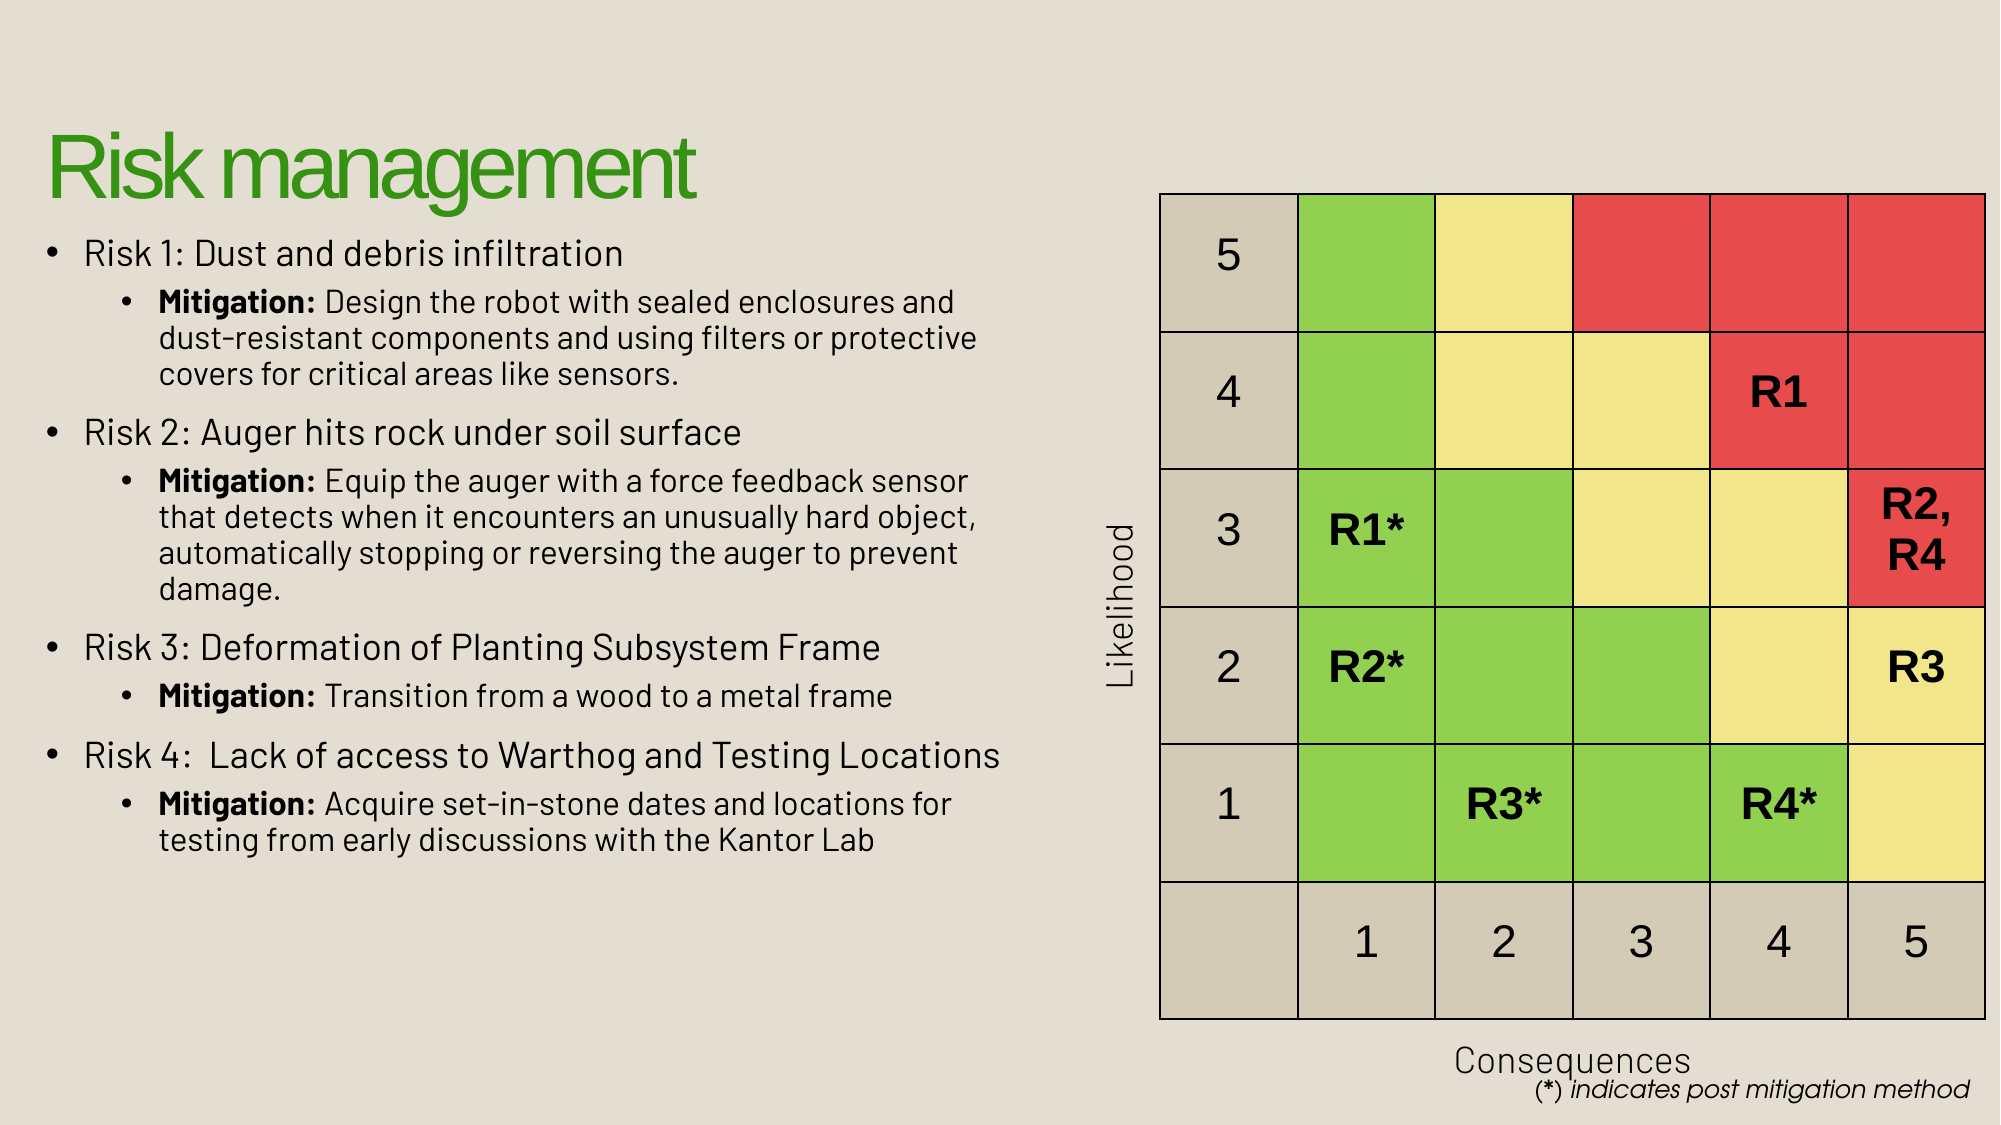

# Risk management
| 5 |  |  |  |  |  |
| --- | --- | --- | --- | --- | --- |
| 4 |  |  |  | R1 |  |
| 3 | R1\* |  |  |  | R2, R4 |
| 2 | R2\* |  |  |  | R3 |
| 1 |  | R3\* |  | R4\* |  |
|  | 1 | 2 | 3 | 4 | 5 |
Risk 1: Dust and debris infiltration
Mitigation: Design the robot with sealed enclosures and dust-resistant components and using filters or protective covers for critical areas like sensors.
Risk 2: Auger hits rock under soil surface
Mitigation: Equip the auger with a force feedback sensor that detects when it encounters an unusually hard object, automatically stopping or reversing the auger to prevent damage.
Risk 3: Deformation of Planting Subsystem Frame
Mitigation: Transition from a wood to a metal frame
Risk 4:  Lack of access to Warthog and Testing Locations
Mitigation: Acquire set-in-stone dates and locations for testing from early discussions with the Kantor Lab

Likelihood
Consequences
(*) indicates post mitigation method